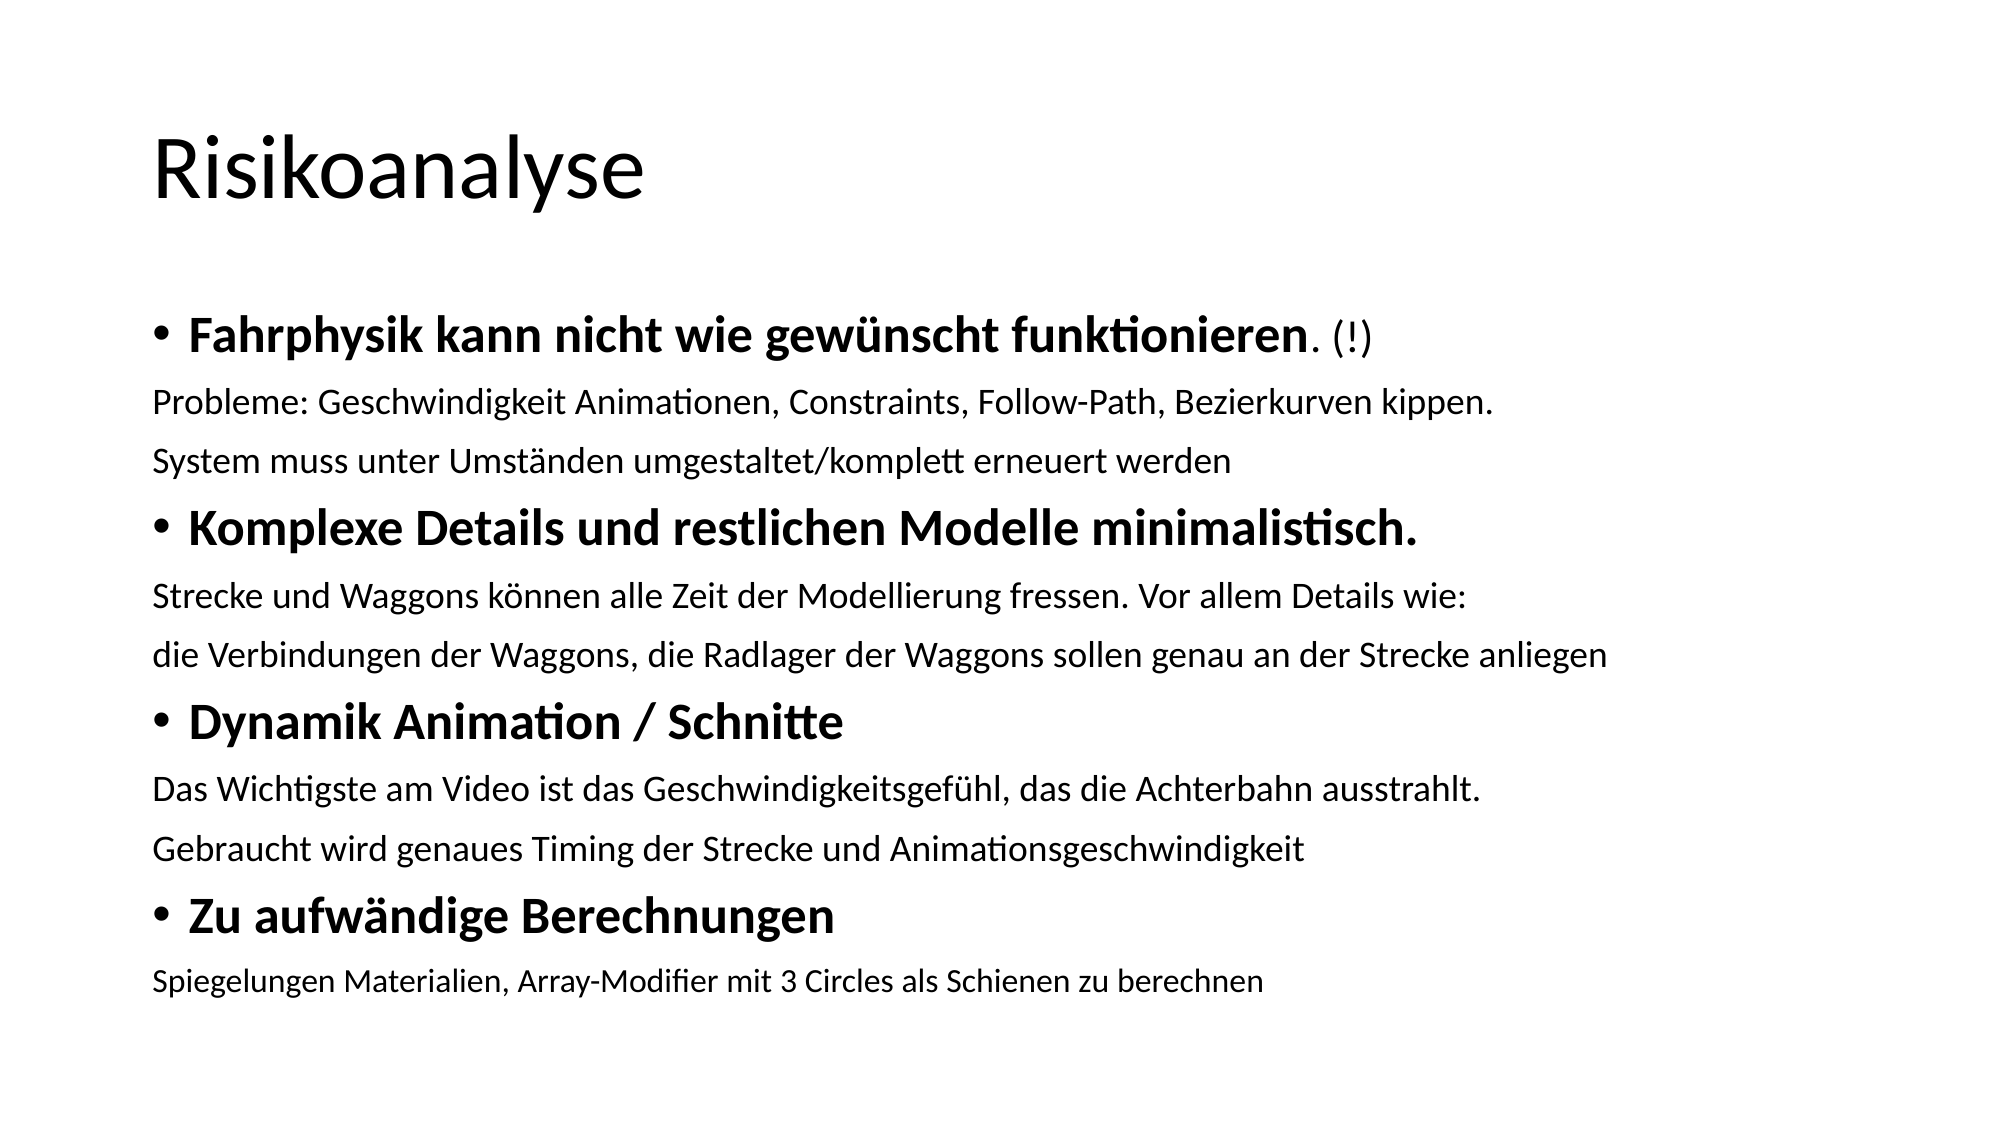

# Risikoanalyse
Fahrphysik kann nicht wie gewünscht funktionieren. (!)
Probleme: Geschwindigkeit Animationen, Constraints, Follow-Path, Bezierkurven kippen.
System muss unter Umständen umgestaltet/komplett erneuert werden
Komplexe Details und restlichen Modelle minimalistisch.
Strecke und Waggons können alle Zeit der Modellierung fressen. Vor allem Details wie:
die Verbindungen der Waggons, die Radlager der Waggons sollen genau an der Strecke anliegen
Dynamik Animation / Schnitte
Das Wichtigste am Video ist das Geschwindigkeitsgefühl, das die Achterbahn ausstrahlt.
Gebraucht wird genaues Timing der Strecke und Animationsgeschwindigkeit
Zu aufwändige Berechnungen
Spiegelungen Materialien, Array-Modifier mit 3 Circles als Schienen zu berechnen